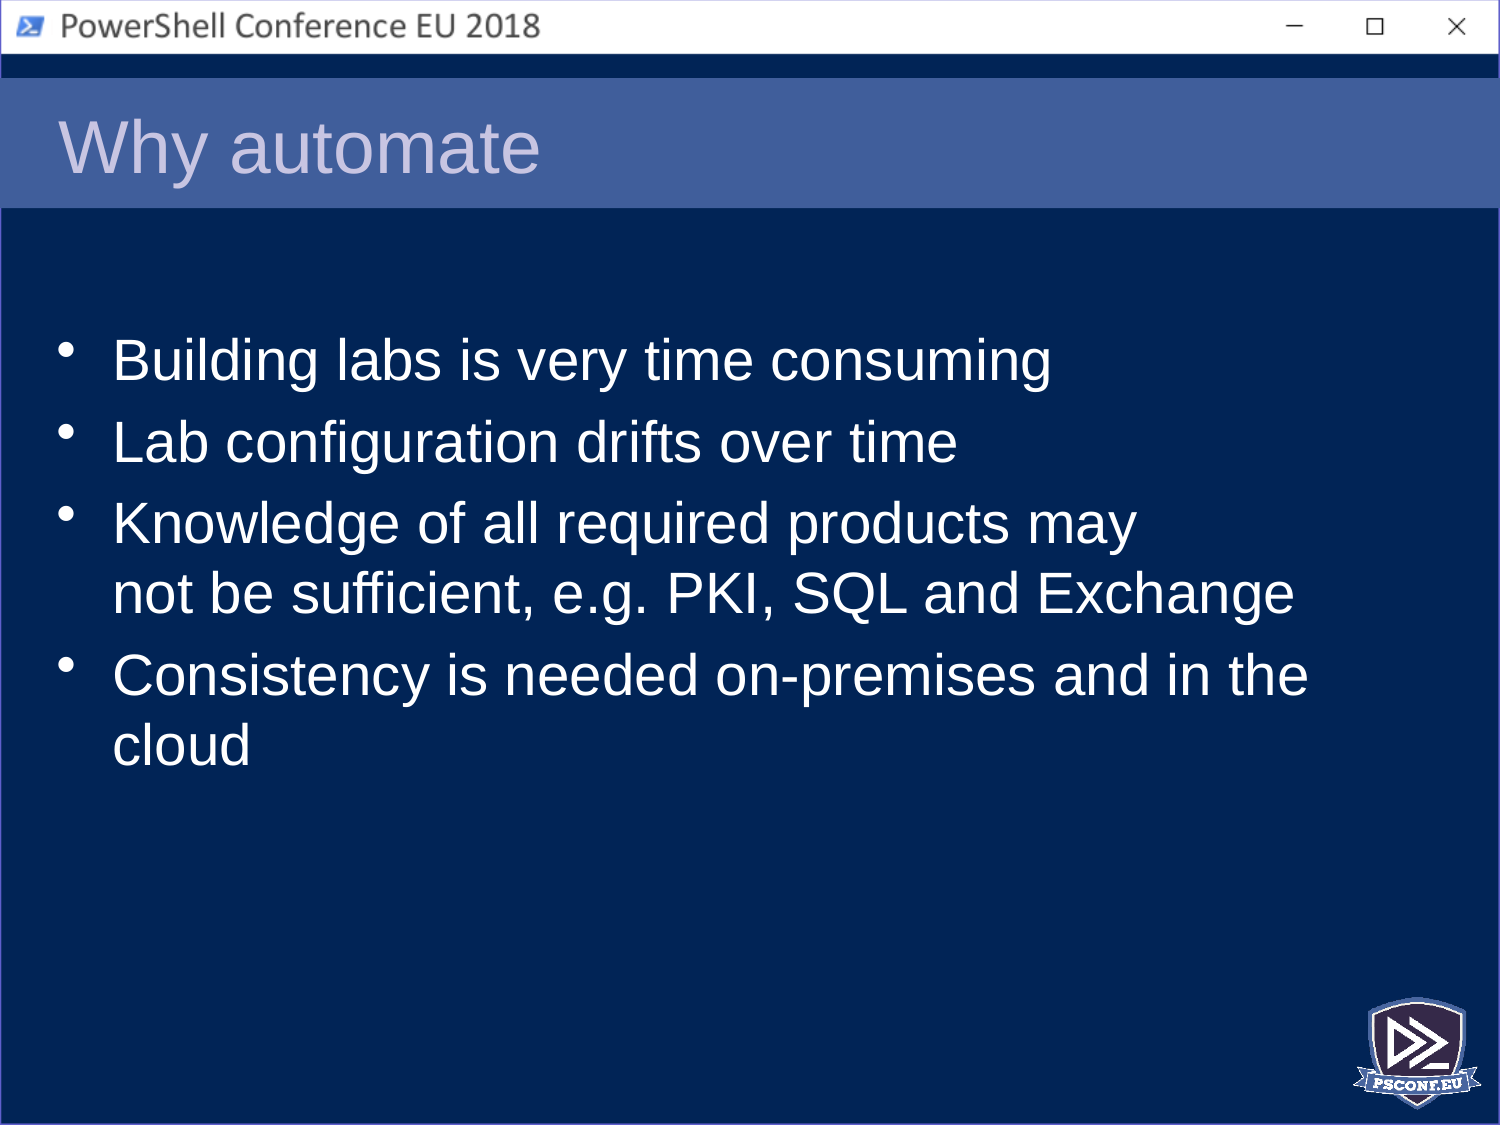

# Why automate
Building labs is very time consuming
Lab configuration drifts over time
Knowledge of all required products may
not be sufficient, e.g. PKI, SQL and Exchange
Consistency is needed on-premises and in the
cloud